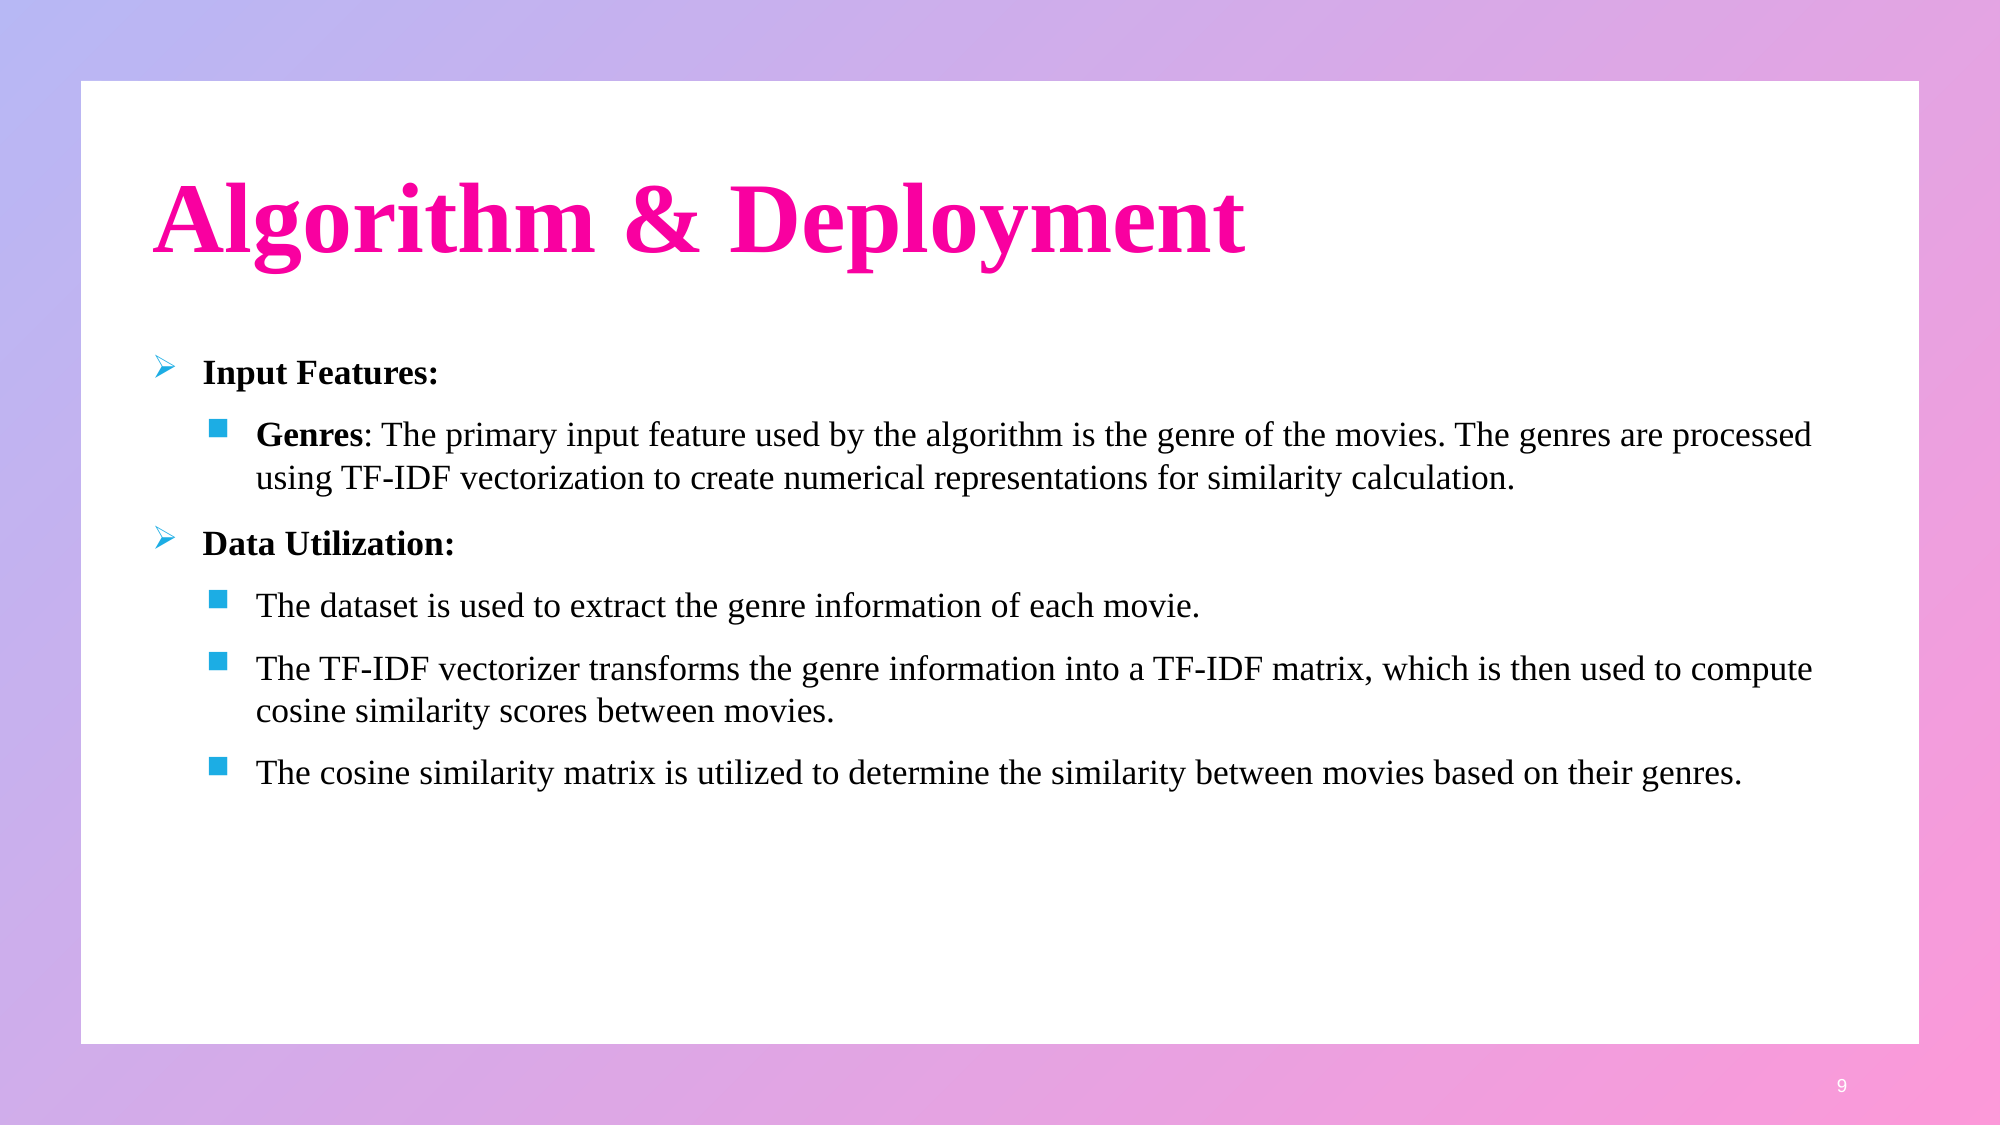

# Algorithm & Deployment
Input Features:
Genres: The primary input feature used by the algorithm is the genre of the movies. The genres are processed using TF-IDF vectorization to create numerical representations for similarity calculation.
Data Utilization:
The dataset is used to extract the genre information of each movie.
The TF-IDF vectorizer transforms the genre information into a TF-IDF matrix, which is then used to compute cosine similarity scores between movies.
The cosine similarity matrix is utilized to determine the similarity between movies based on their genres.

9